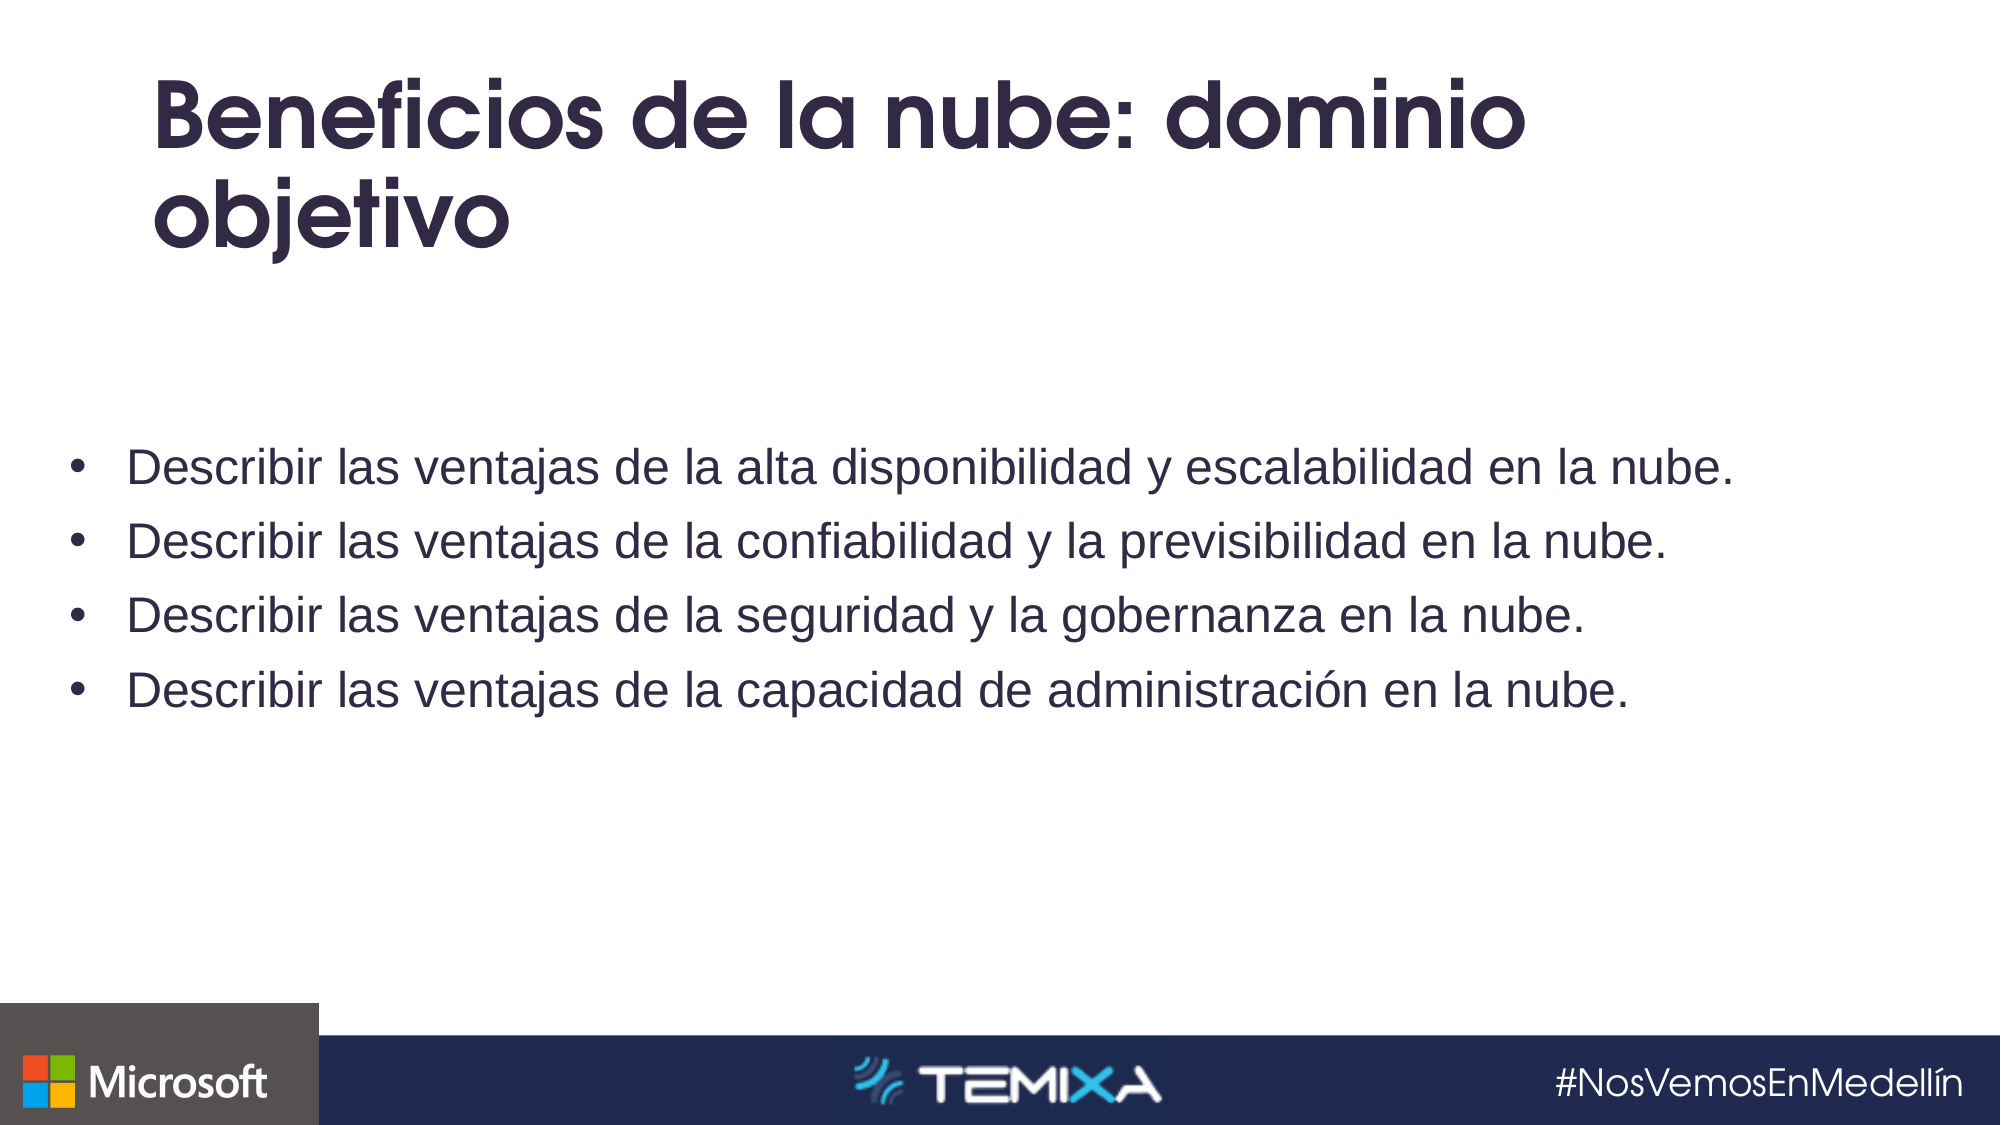

# Beneficios de la nube: dominio objetivo
Describir las ventajas de la alta disponibilidad y escalabilidad en la nube.
Describir las ventajas de la confiabilidad y la previsibilidad en la nube.
Describir las ventajas de la seguridad y la gobernanza en la nube.
Describir las ventajas de la capacidad de administración en la nube.